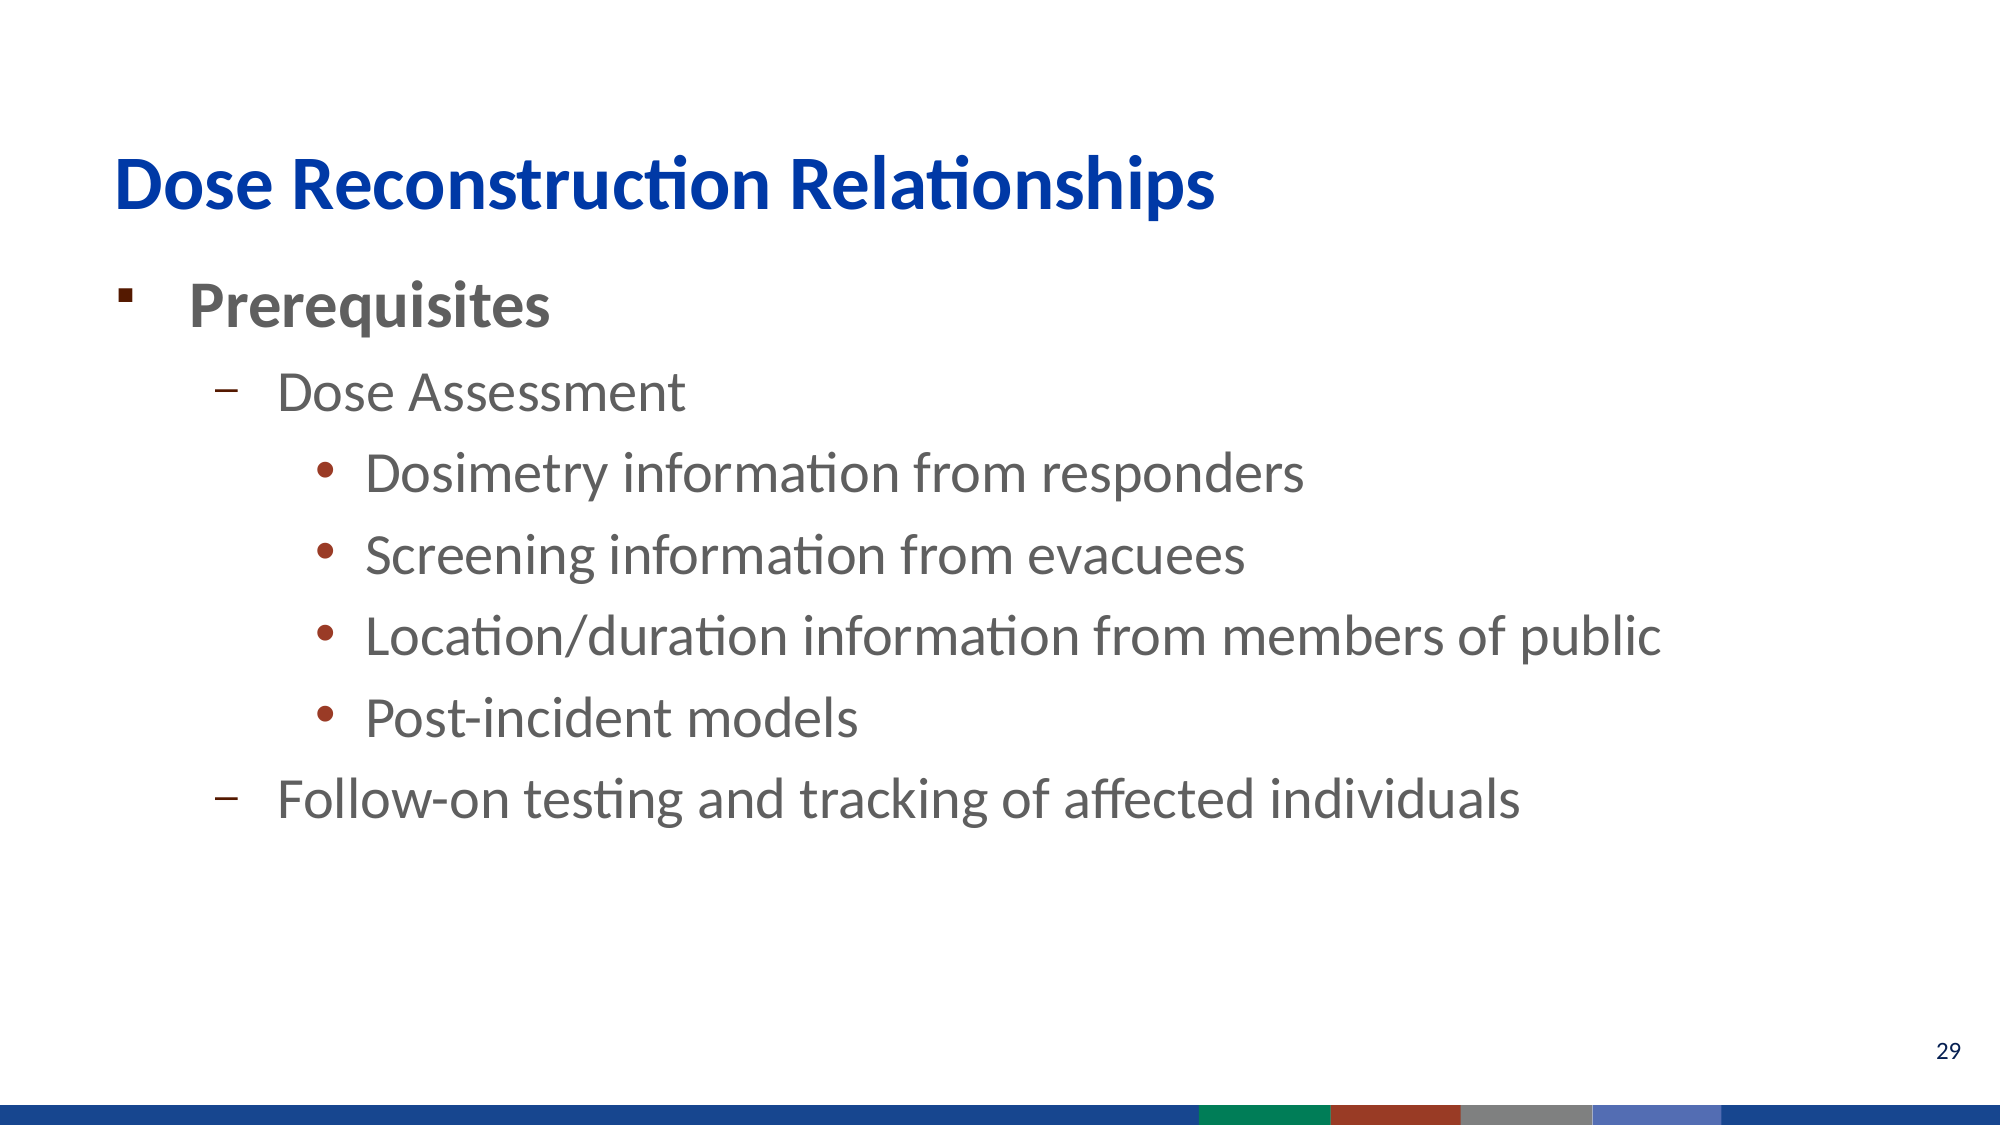

# Dose Reconstruction Relationships
Prerequisites
Dose Assessment
Dosimetry information from responders
Screening information from evacuees
Location/duration information from members of public
Post-incident models
Follow-on testing and tracking of affected individuals

29